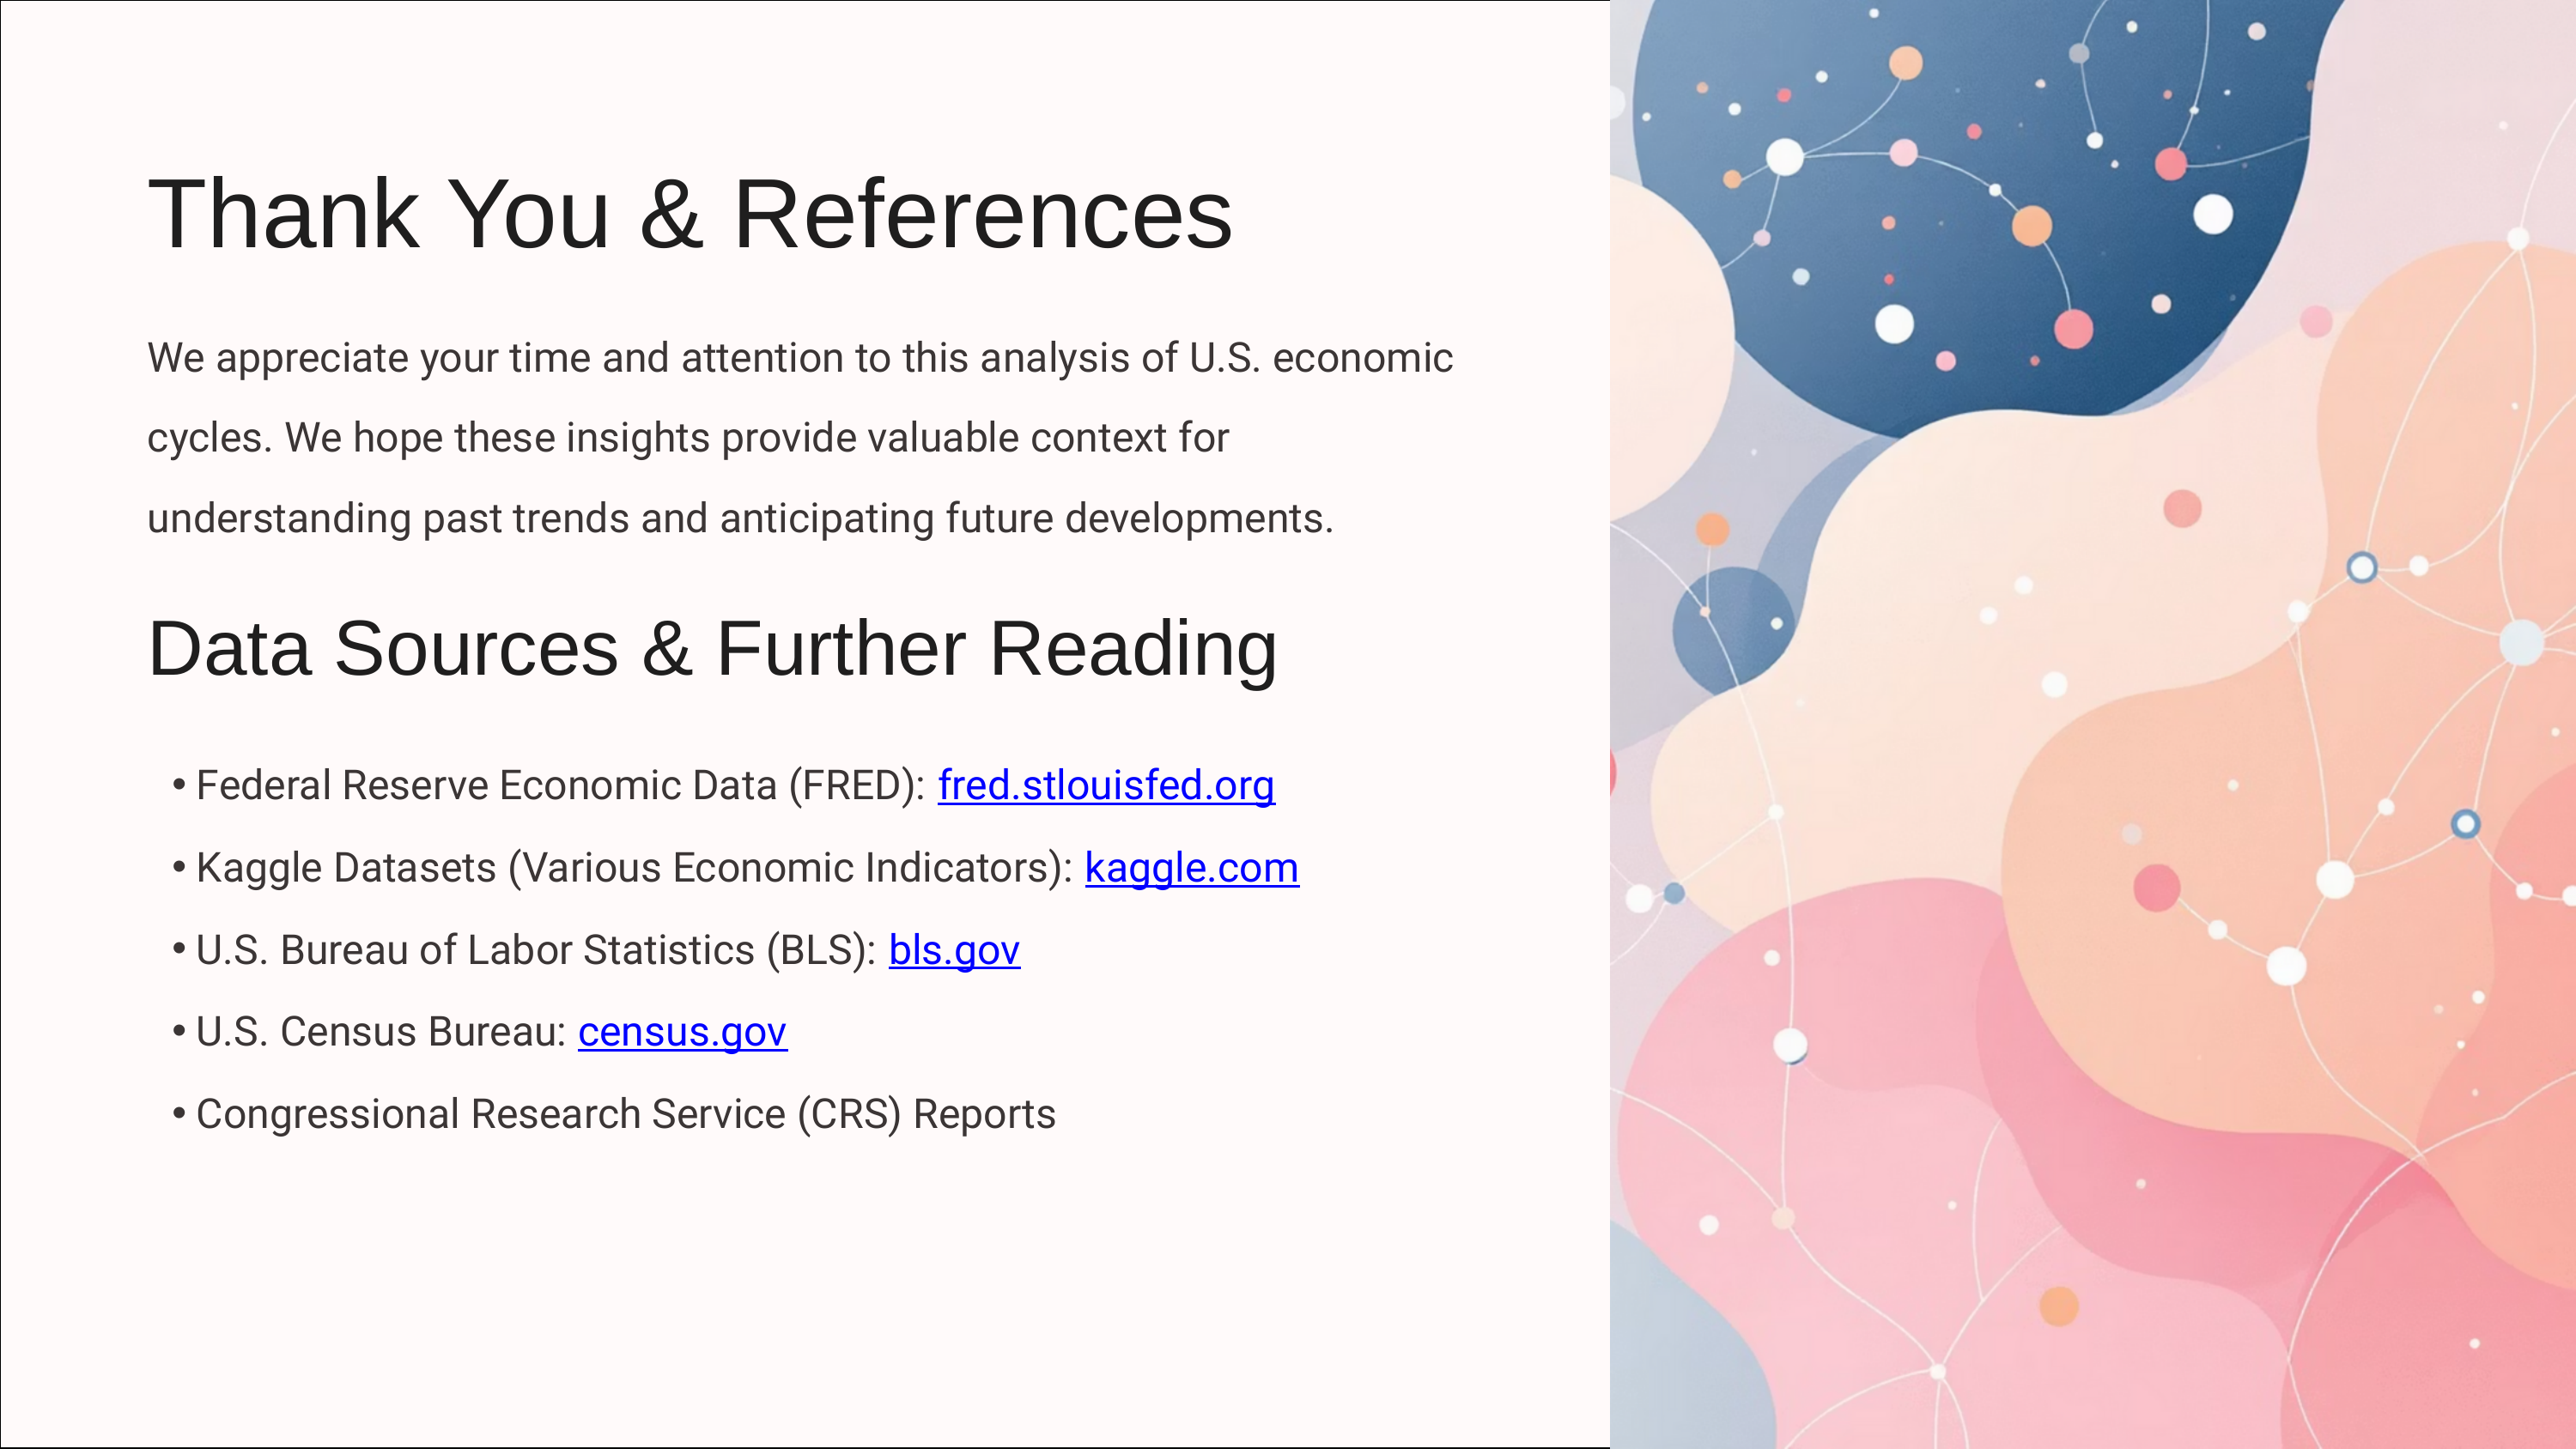

Thank You & References
We appreciate your time and attention to this analysis of U.S. economic cycles. We hope these insights provide valuable context for understanding past trends and anticipating future developments.
Data Sources & Further Reading
Federal Reserve Economic Data (FRED): fred.stlouisfed.org
Kaggle Datasets (Various Economic Indicators): kaggle.com
U.S. Bureau of Labor Statistics (BLS): bls.gov
U.S. Census Bureau: census.gov
Congressional Research Service (CRS) Reports